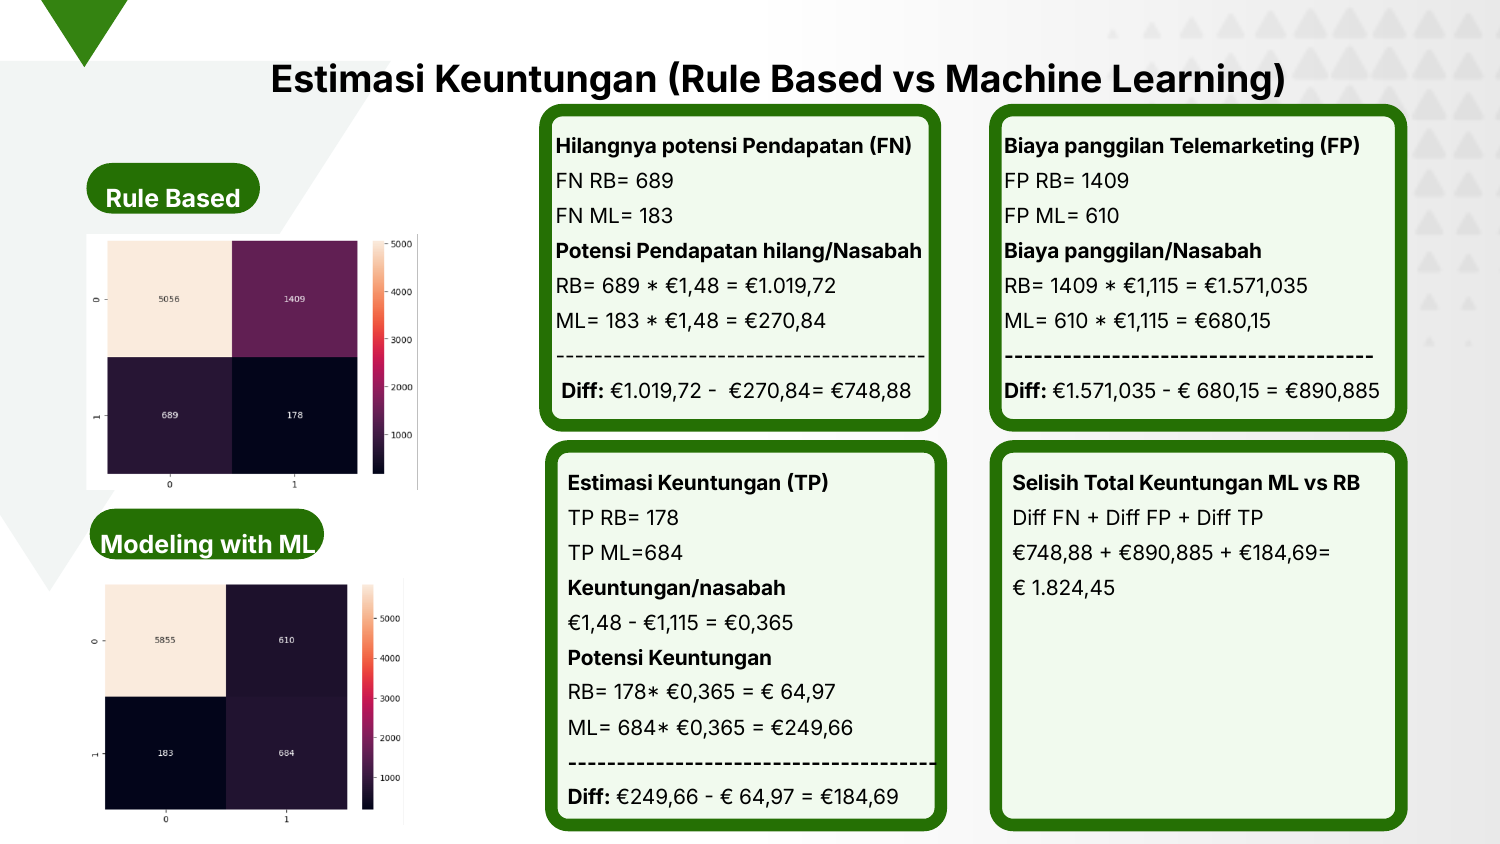

Estimasi Keuntungan (Rule Based vs Machine Learning)

Hilangnya potensi Pendapatan (FN)
FN RB= 689
FN ML= 183
Potensi Pendapatan hilang/Nasabah
RB= 689 * €1,48 = €1.019,72
ML= 183 * €1,48 = €270,84
---------------------------------------
 Diff: €1.019,72 -  €270,84= €748,88

Biaya panggilan Telemarketing (FP)
FP RB= 1409
FP ML= 610
Biaya panggilan/Nasabah
RB= 1409 * €1,115 = €1.571,035
ML= 610 * €1,115 = €680,15
--------------------------------------
Diff: €1.571,035 - € 680,15 = €890,885

Rule Based

Estimasi Keuntungan (TP)
TP RB= 178
TP ML=684
Keuntungan/nasabah
€1,48 - €1,115 = €0,365
Potensi Keuntungan
RB= 178* €0,365 = € 64,97
ML= 684* €0,365 = €249,66
--------------------------------------
Diff: €249,66 - € 64,97 = €184,69

Selisih Total Keuntungan ML vs RB
Diff FN + Diff FP + Diff TP
€748,88 + €890,885 + €184,69=
€ 1.824,45

Modeling with ML